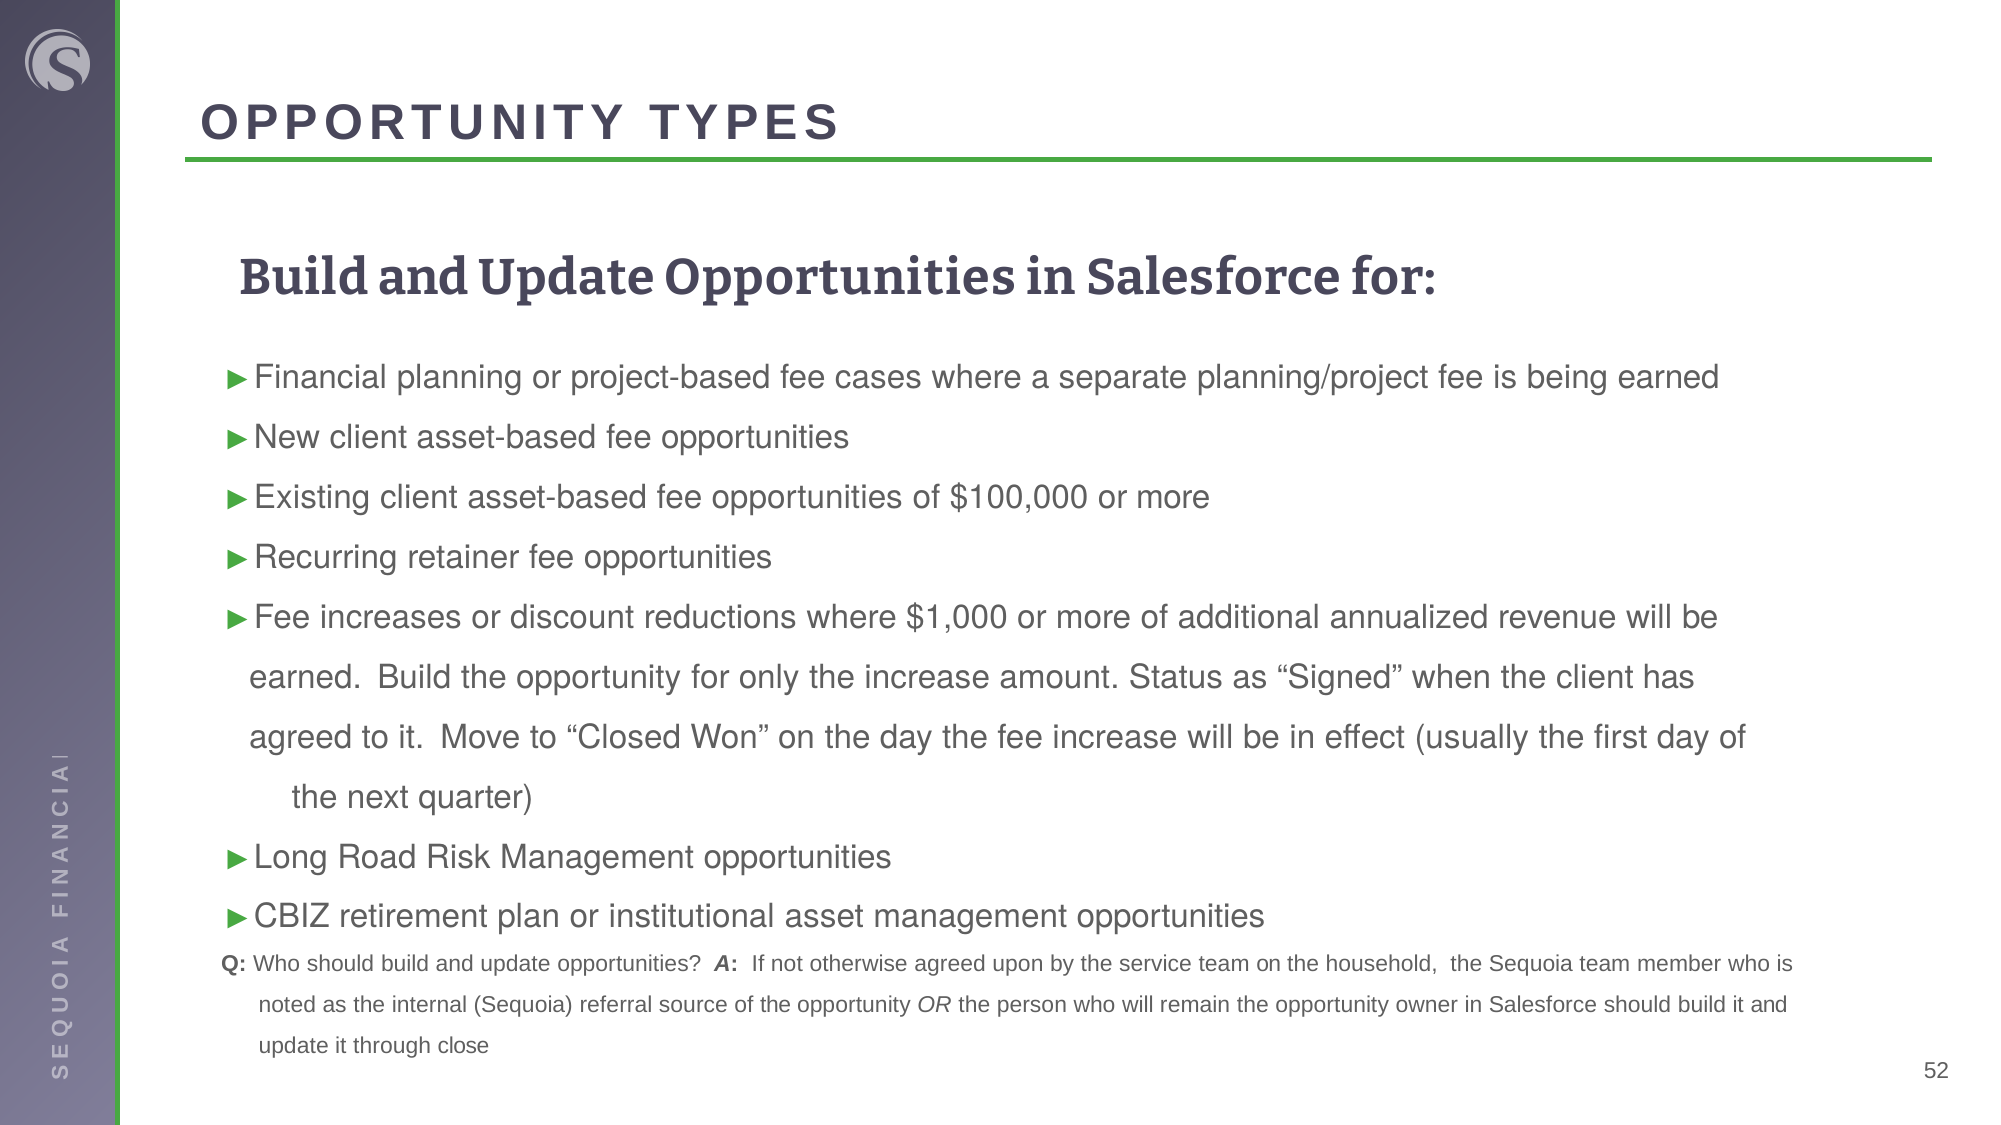

# OPPORTUNITY TYPES
Build and Update Opportunities in Salesforce for:
Financial planning or project-based fee cases where a separate planning/project fee is being earned
New client asset-based fee opportunities
Existing client asset-based fee opportunities of $100,000 or more
Recurring retainer fee opportunities
Fee increases or discount reductions where $1,000 or more of additional annualized revenue will be 	earned. Build the opportunity for only the increase amount. Status as “Signed” when the client has 	agreed to it. Move to “Closed Won” on the day the fee increase will be in effect (usually the first day of 	the next quarter)
Long Road Risk Management opportunities
CBIZ retirement plan or institutional asset management opportunities
Q: Who should build and update opportunities? A: If not otherwise agreed upon by the service team on the household, the Sequoia team member who is noted as the internal (Sequoia) referral source of the opportunity OR the person who will remain the opportunity owner in Salesforce should build it and update it through close
52